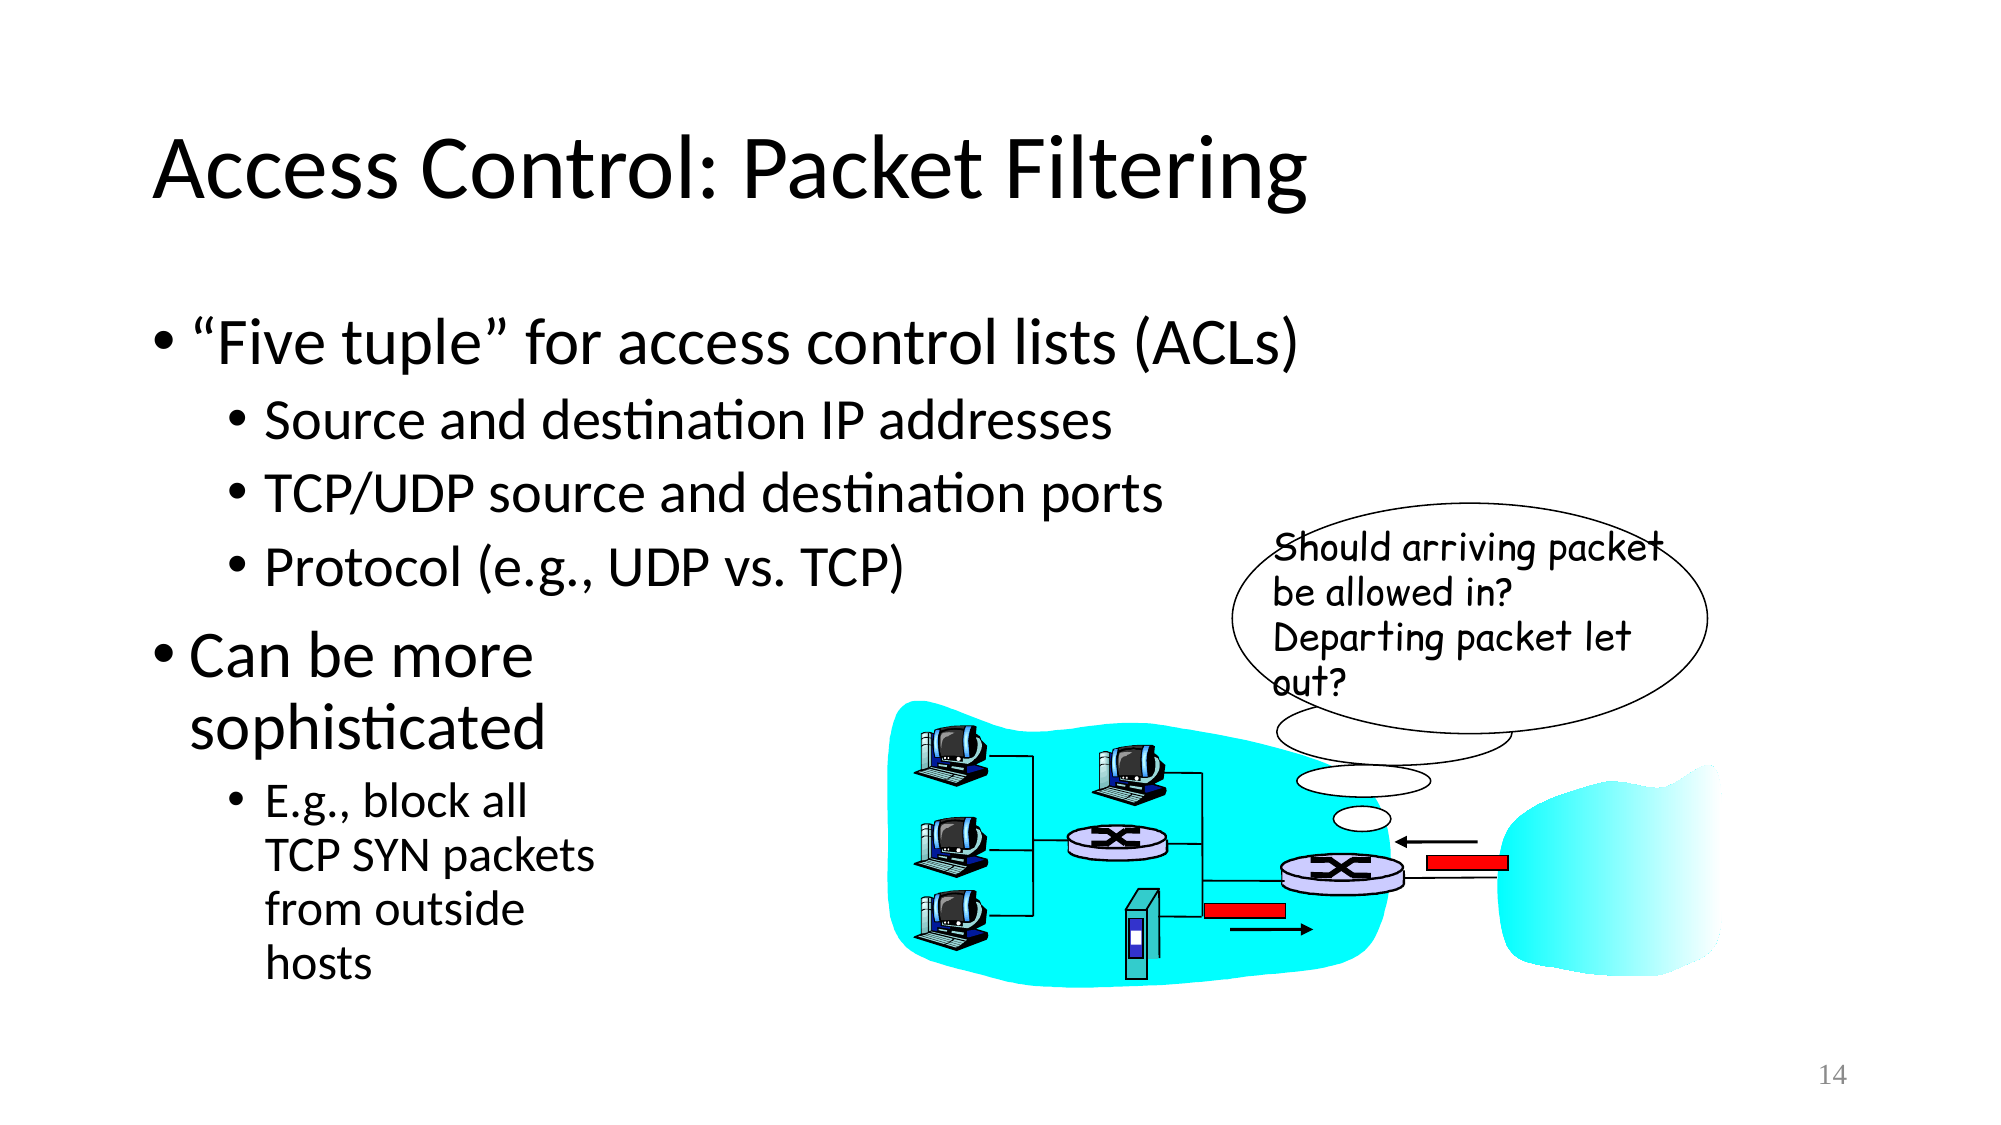

# Access Control: Packet Filtering
“Five tuple” for access control lists (ACLs)
Source and destination IP addresses
TCP/UDP source and destination ports
Protocol (e.g., UDP vs. TCP)
Can be more
sophisticated
E.g., block all
TCP SYN packets
from outside
hosts

Should arriving packet be allowed in? Departing packet let out?

14